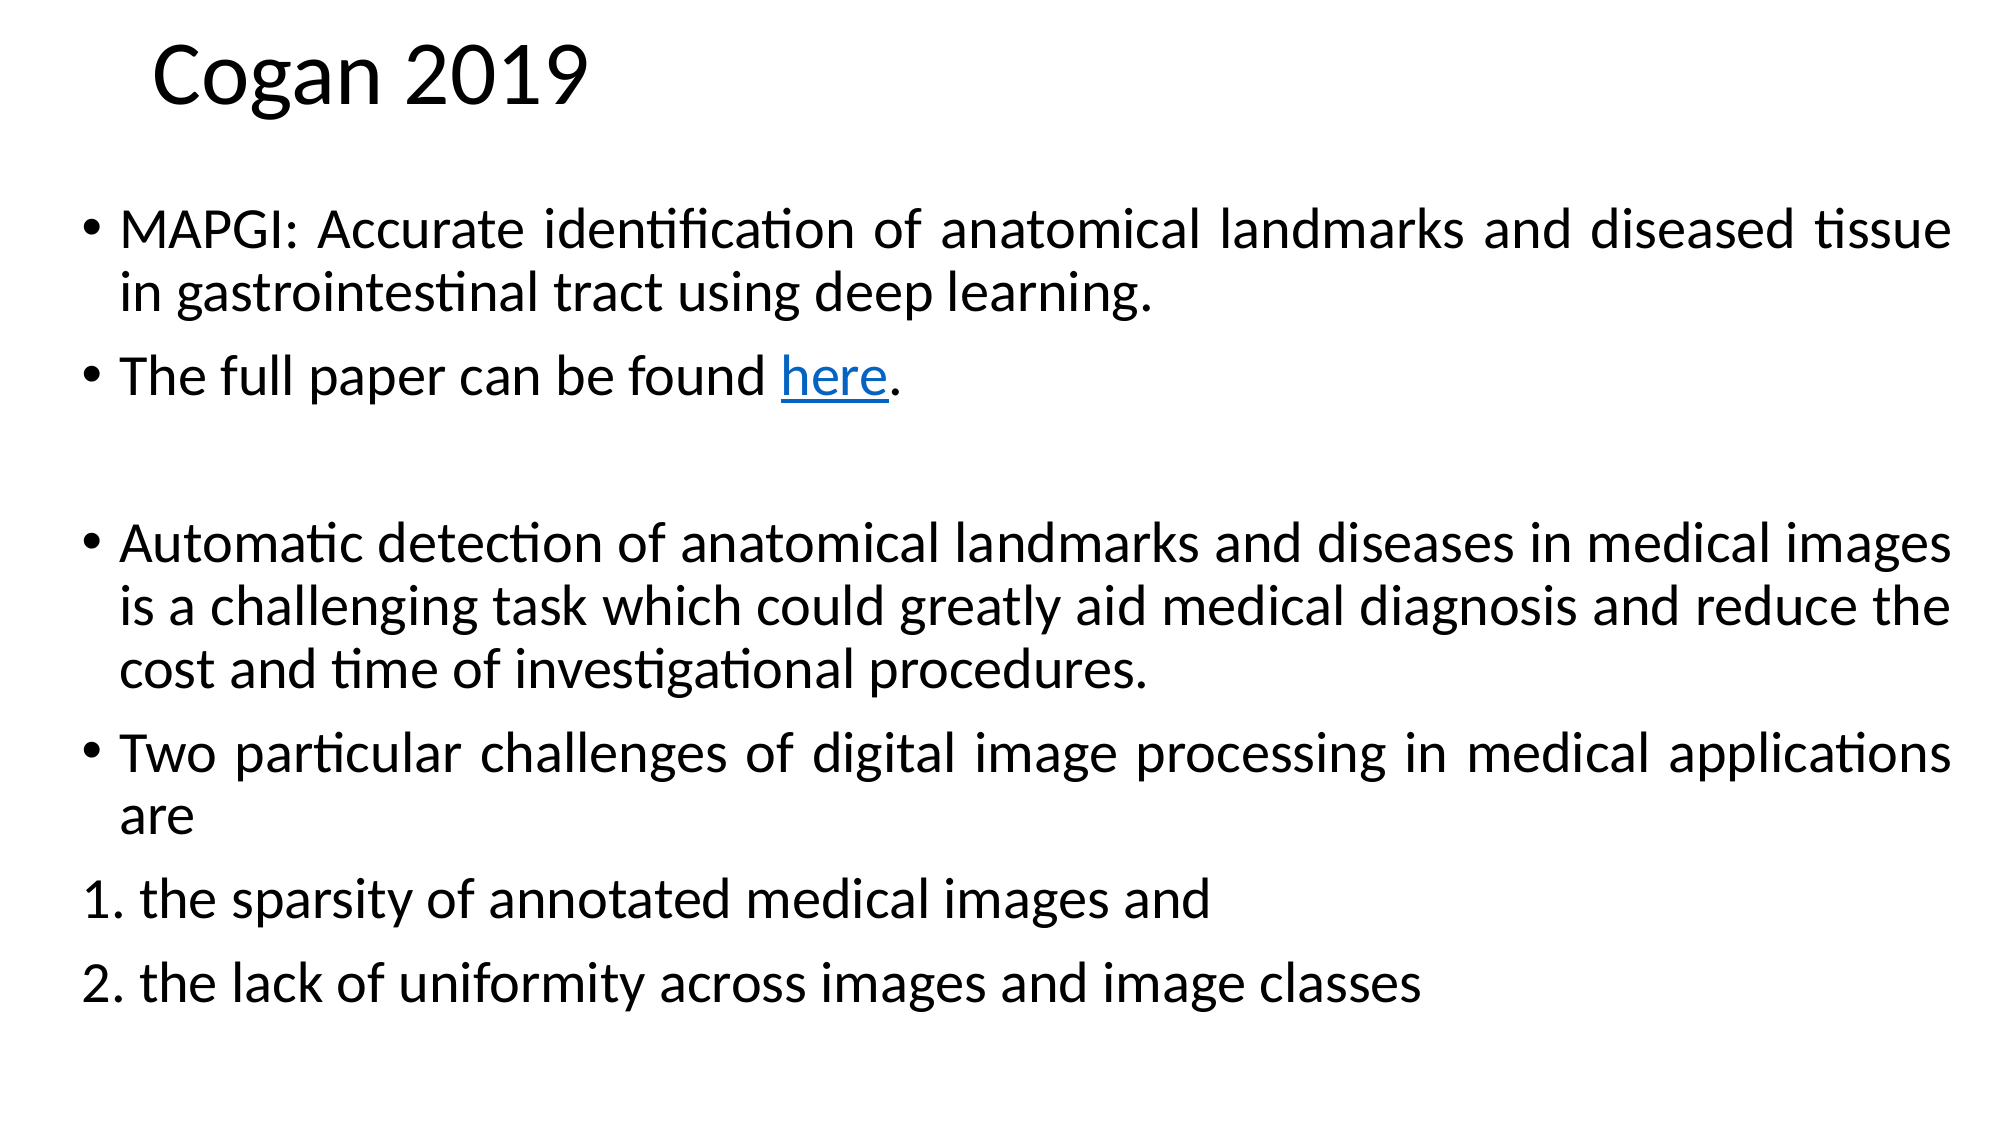

# Cogan 2019
MAPGI: Accurate identification of anatomical landmarks and diseased tissue in gastrointestinal tract using deep learning.
The full paper can be found here.

Automatic detection of anatomical landmarks and diseases in medical images is a challenging task which could greatly aid medical diagnosis and reduce the cost and time of investigational procedures.
Two particular challenges of digital image processing in medical applications are
1. the sparsity of annotated medical images and
2. the lack of uniformity across images and image classes